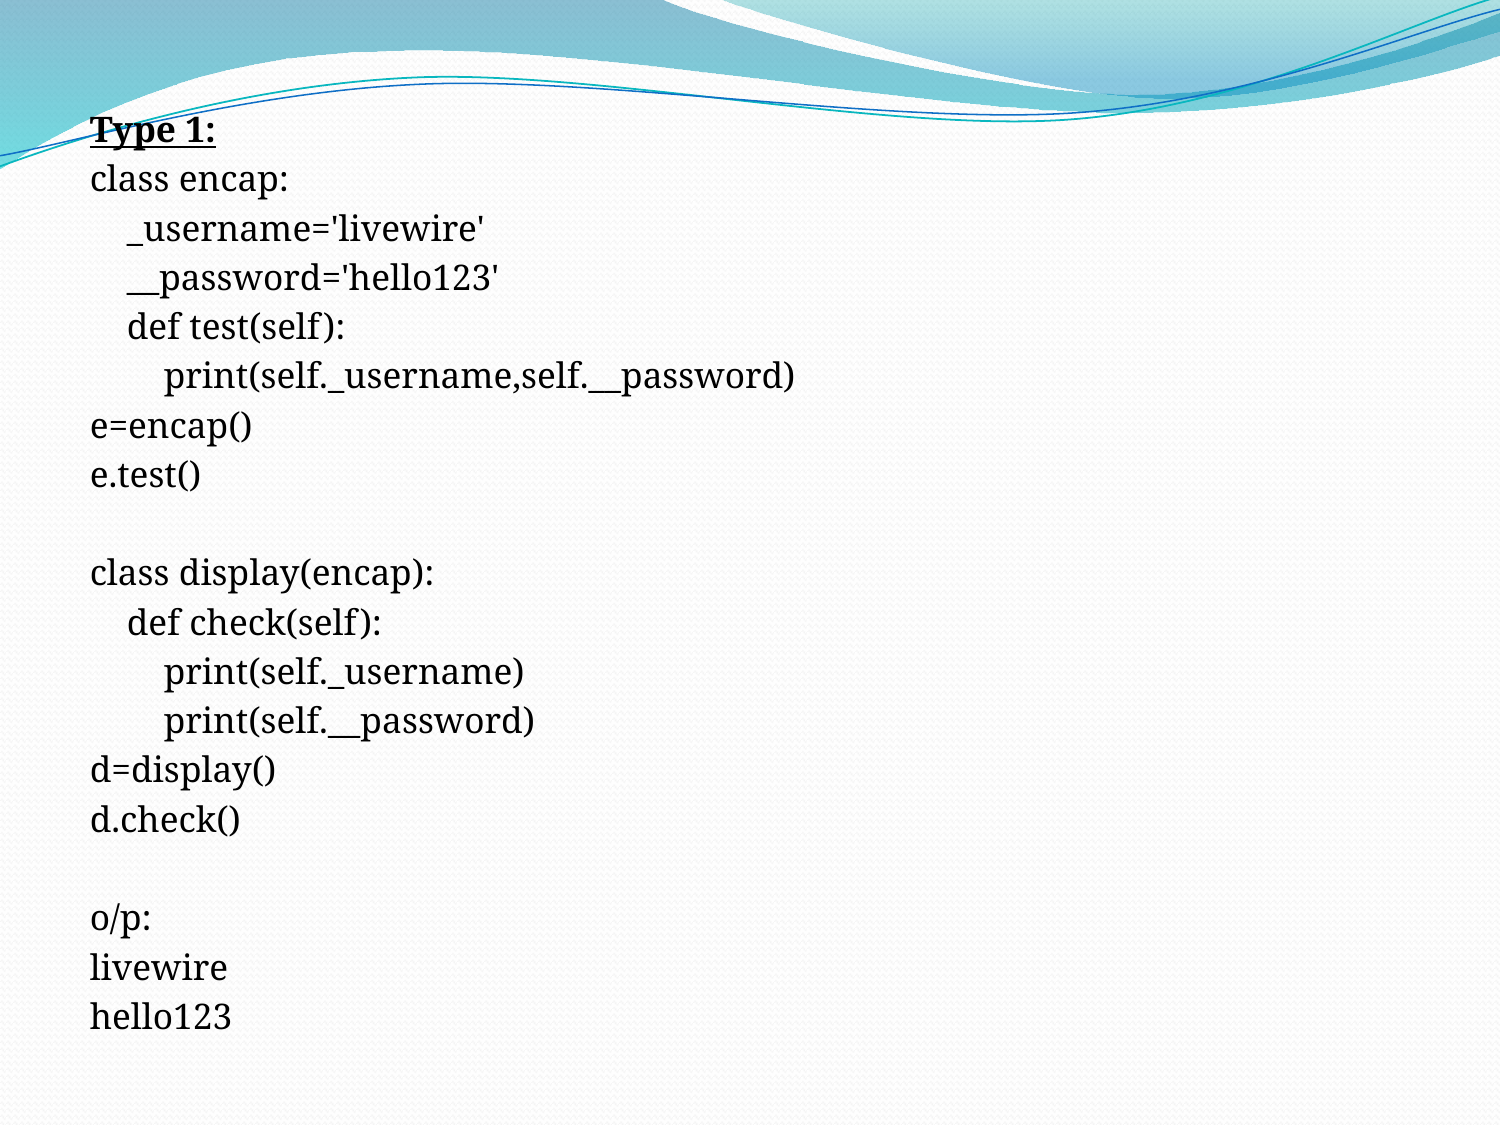

Type 1:
class encap:
    _username='livewire'
    __password='hello123'
    def test(self):
        print(self._username,self.__password)
e=encap()
e.test()

class display(encap):
    def check(self):
        print(self._username)
        print(self.__password)
d=display()
d.check()

o/p:
livewire
hello123